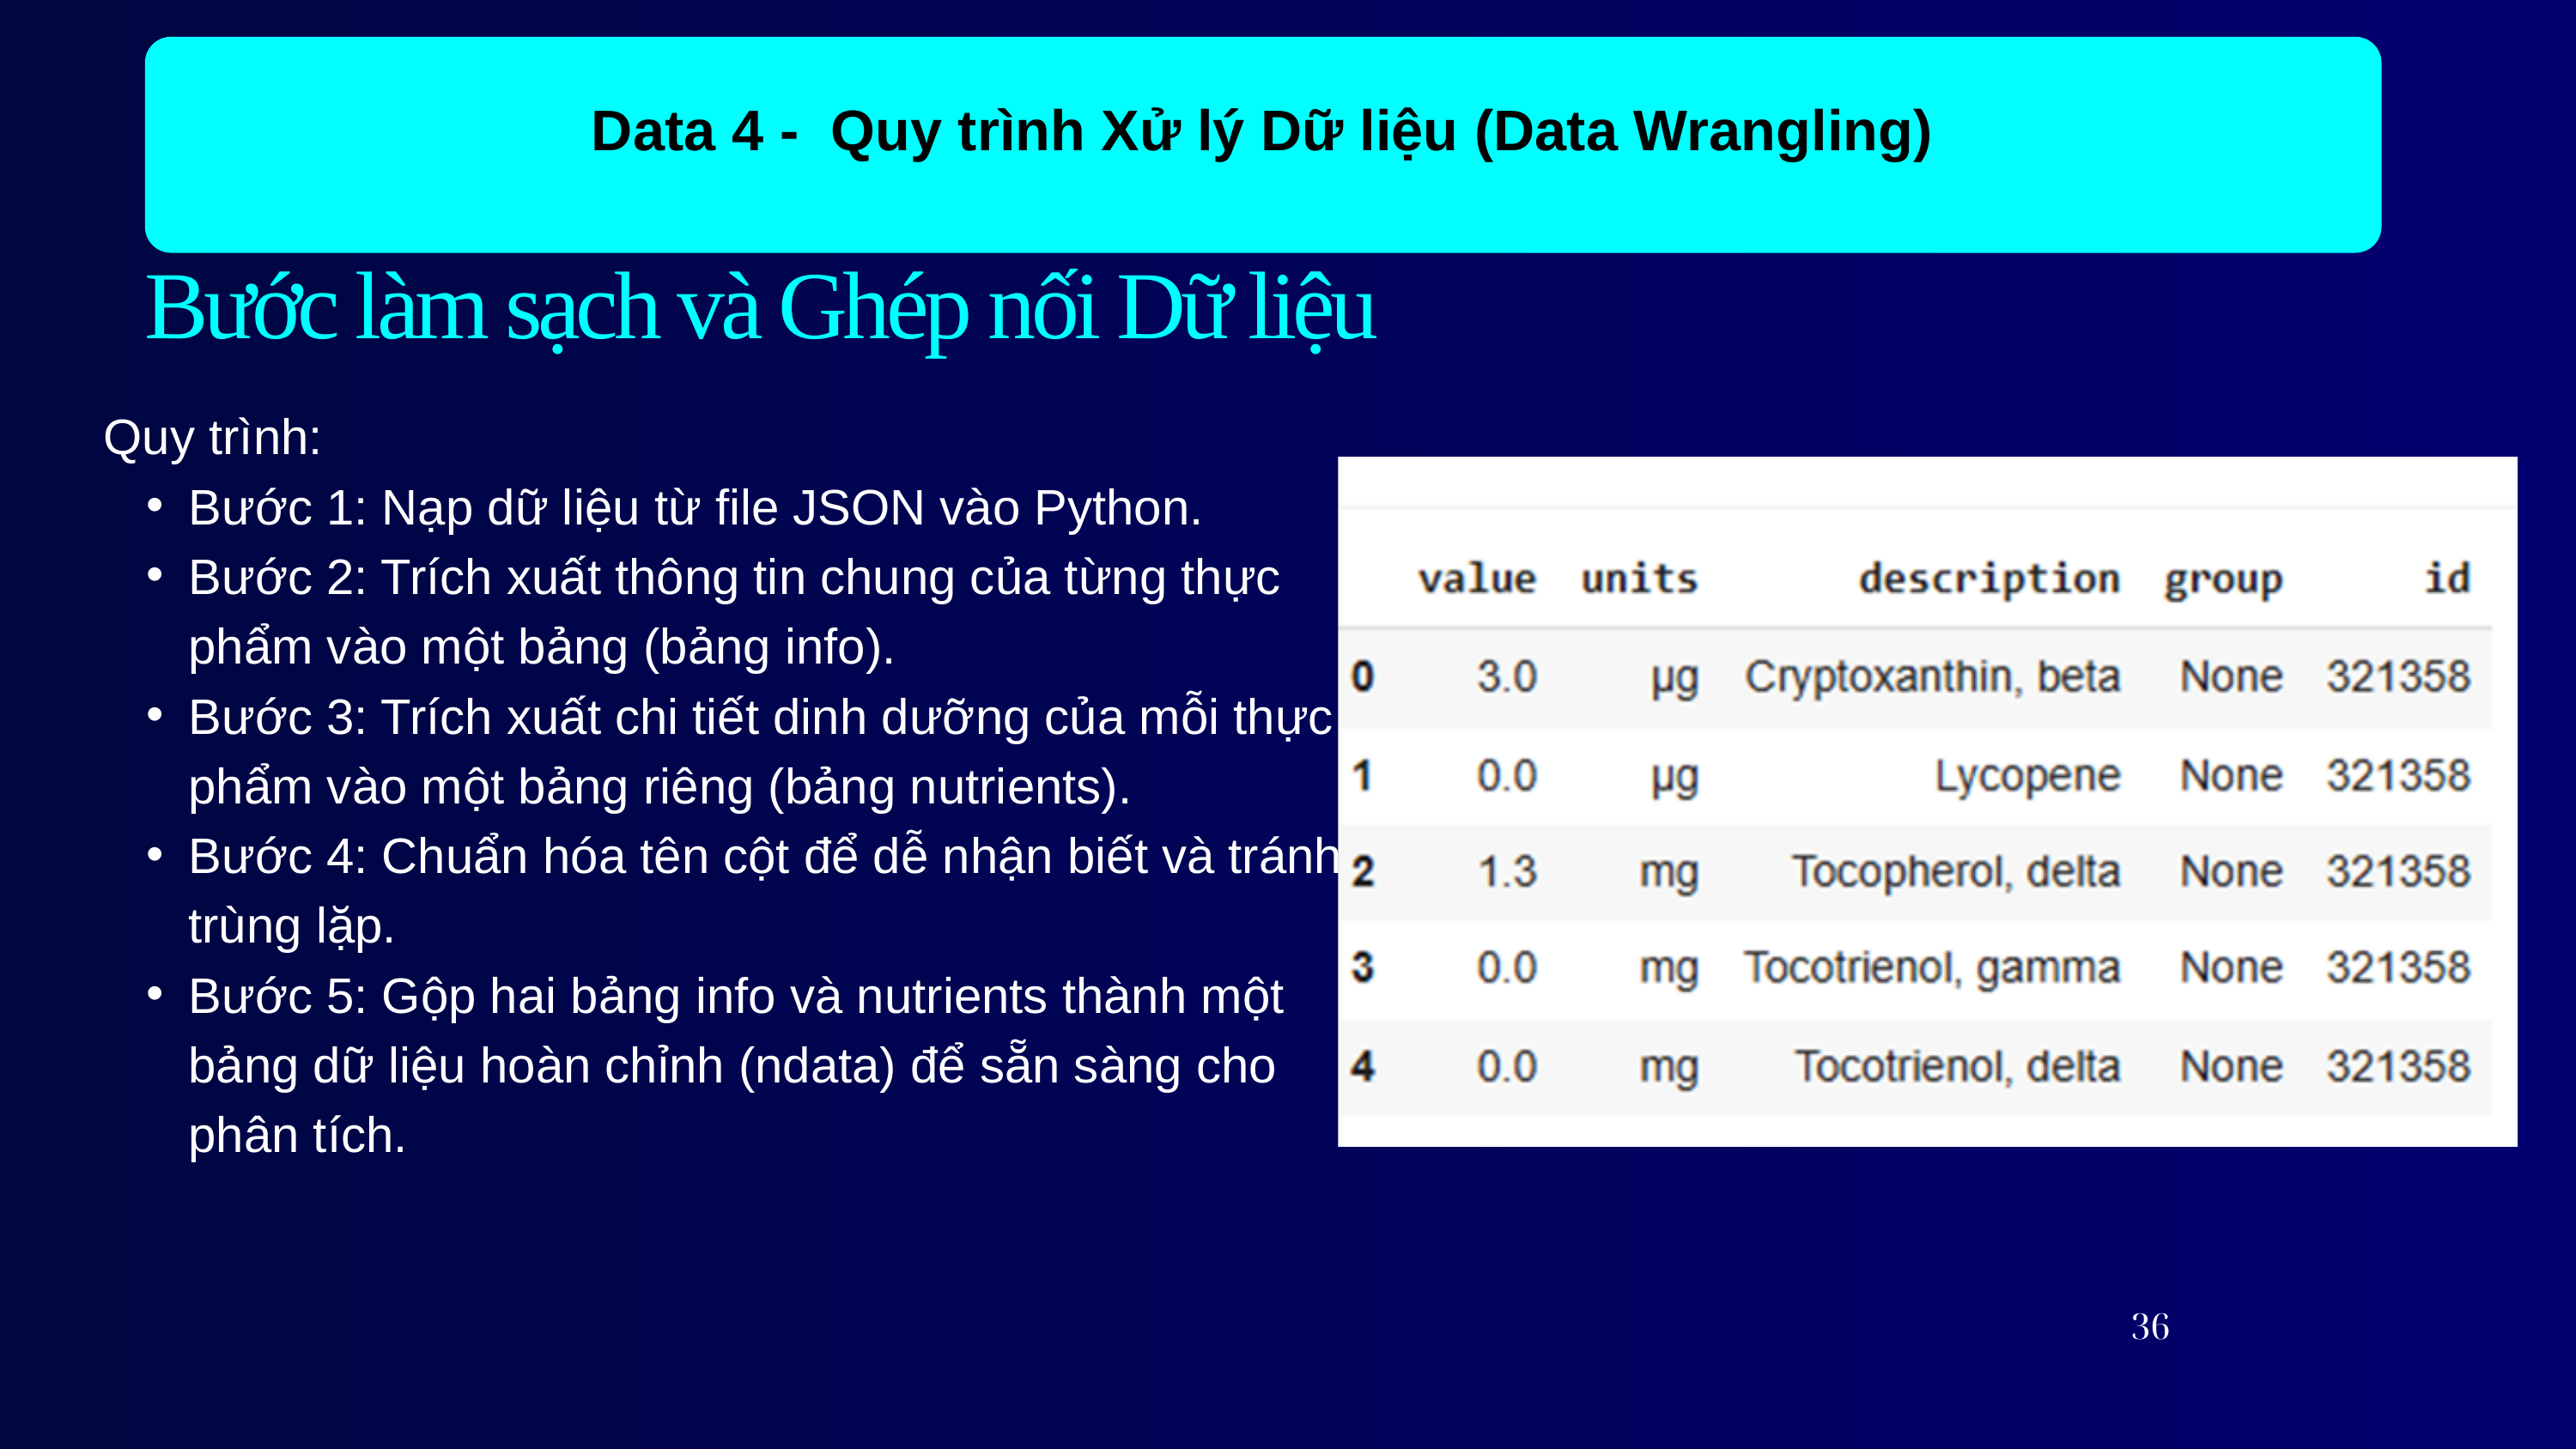

Data 4 -  Quy trình Xử lý Dữ liệu (Data Wrangling)
Bước làm sạch và Ghép nối Dữ liệu
Quy trình:
Bước 1: Nạp dữ liệu từ file JSON vào Python.
Bước 2: Trích xuất thông tin chung của từng thực phẩm vào một bảng (bảng info).
Bước 3: Trích xuất chi tiết dinh dưỡng của mỗi thực phẩm vào một bảng riêng (bảng nutrients).
Bước 4: Chuẩn hóa tên cột để dễ nhận biết và tránh trùng lặp.
Bước 5: Gộp hai bảng info và nutrients thành một bảng dữ liệu hoàn chỉnh (ndata) để sẵn sàng cho phân tích.

36